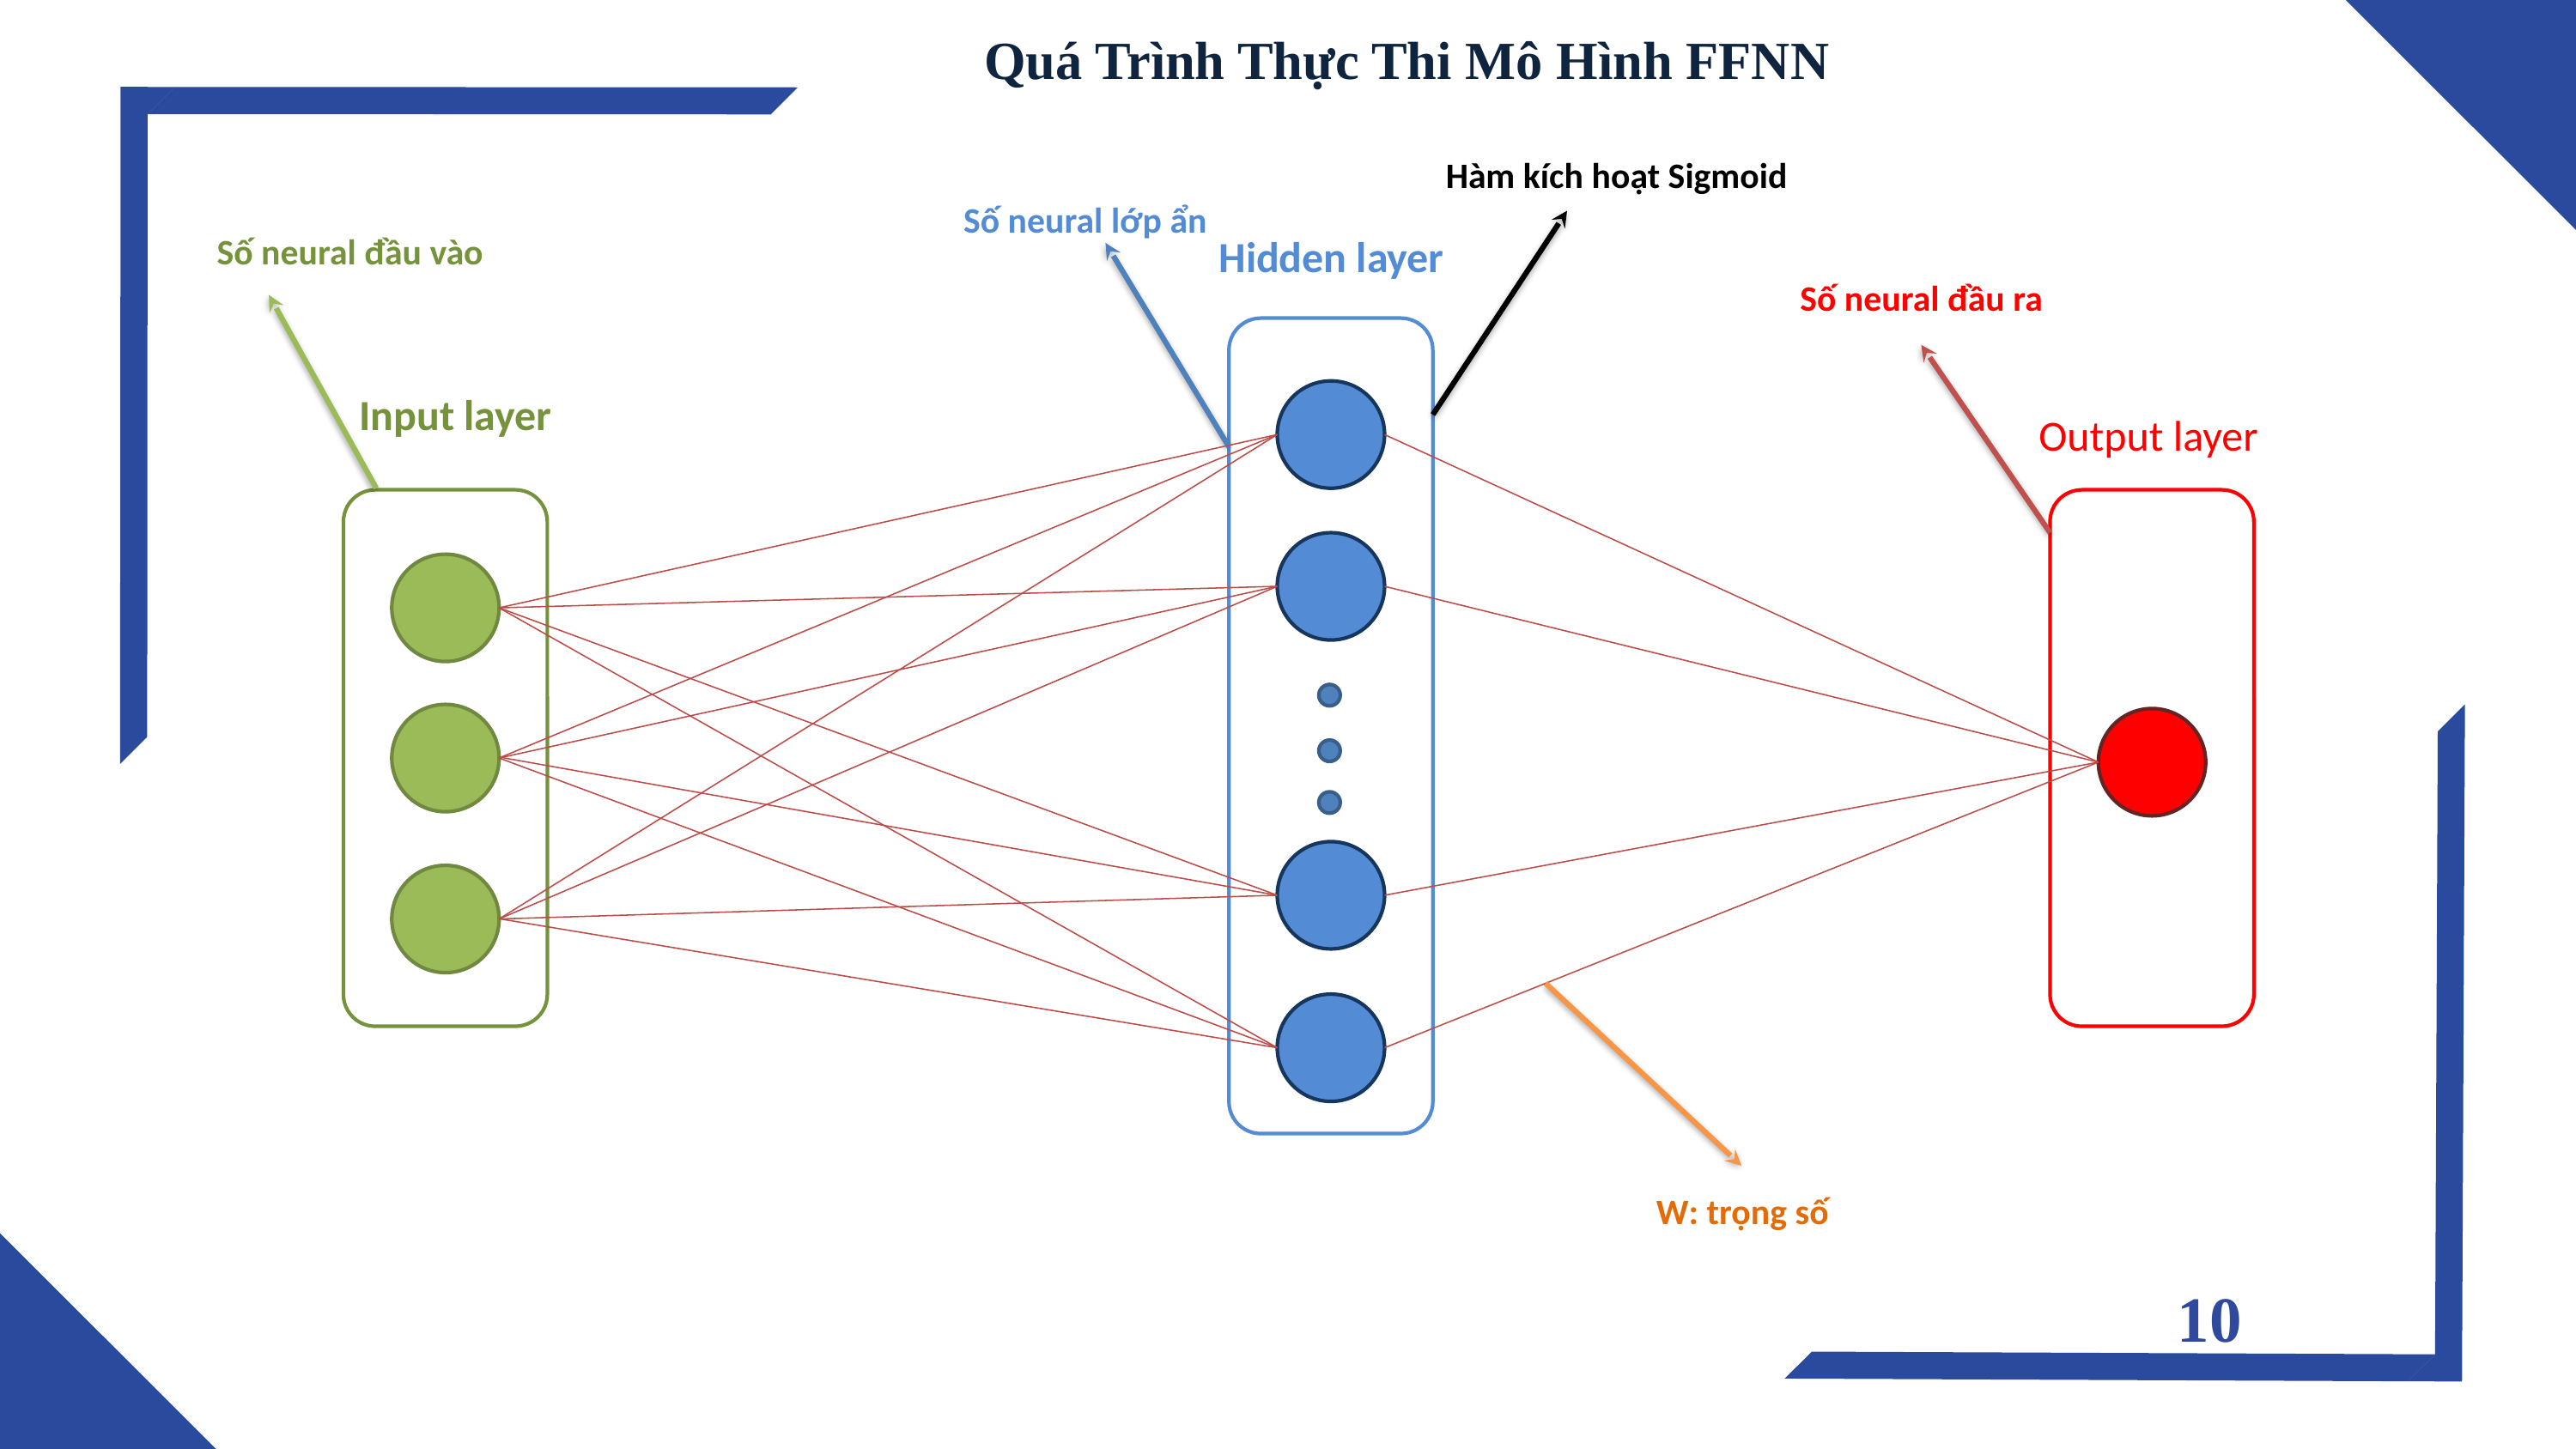

# Quá Trình Thực Thi Mô Hình FFNN
Hàm kích hoạt Sigmoid
Số neural lớp ẩn
Số neural đầu vào
Hidden layer
Số neural đầu ra

Input layer

Output layer

W: trọng số

10